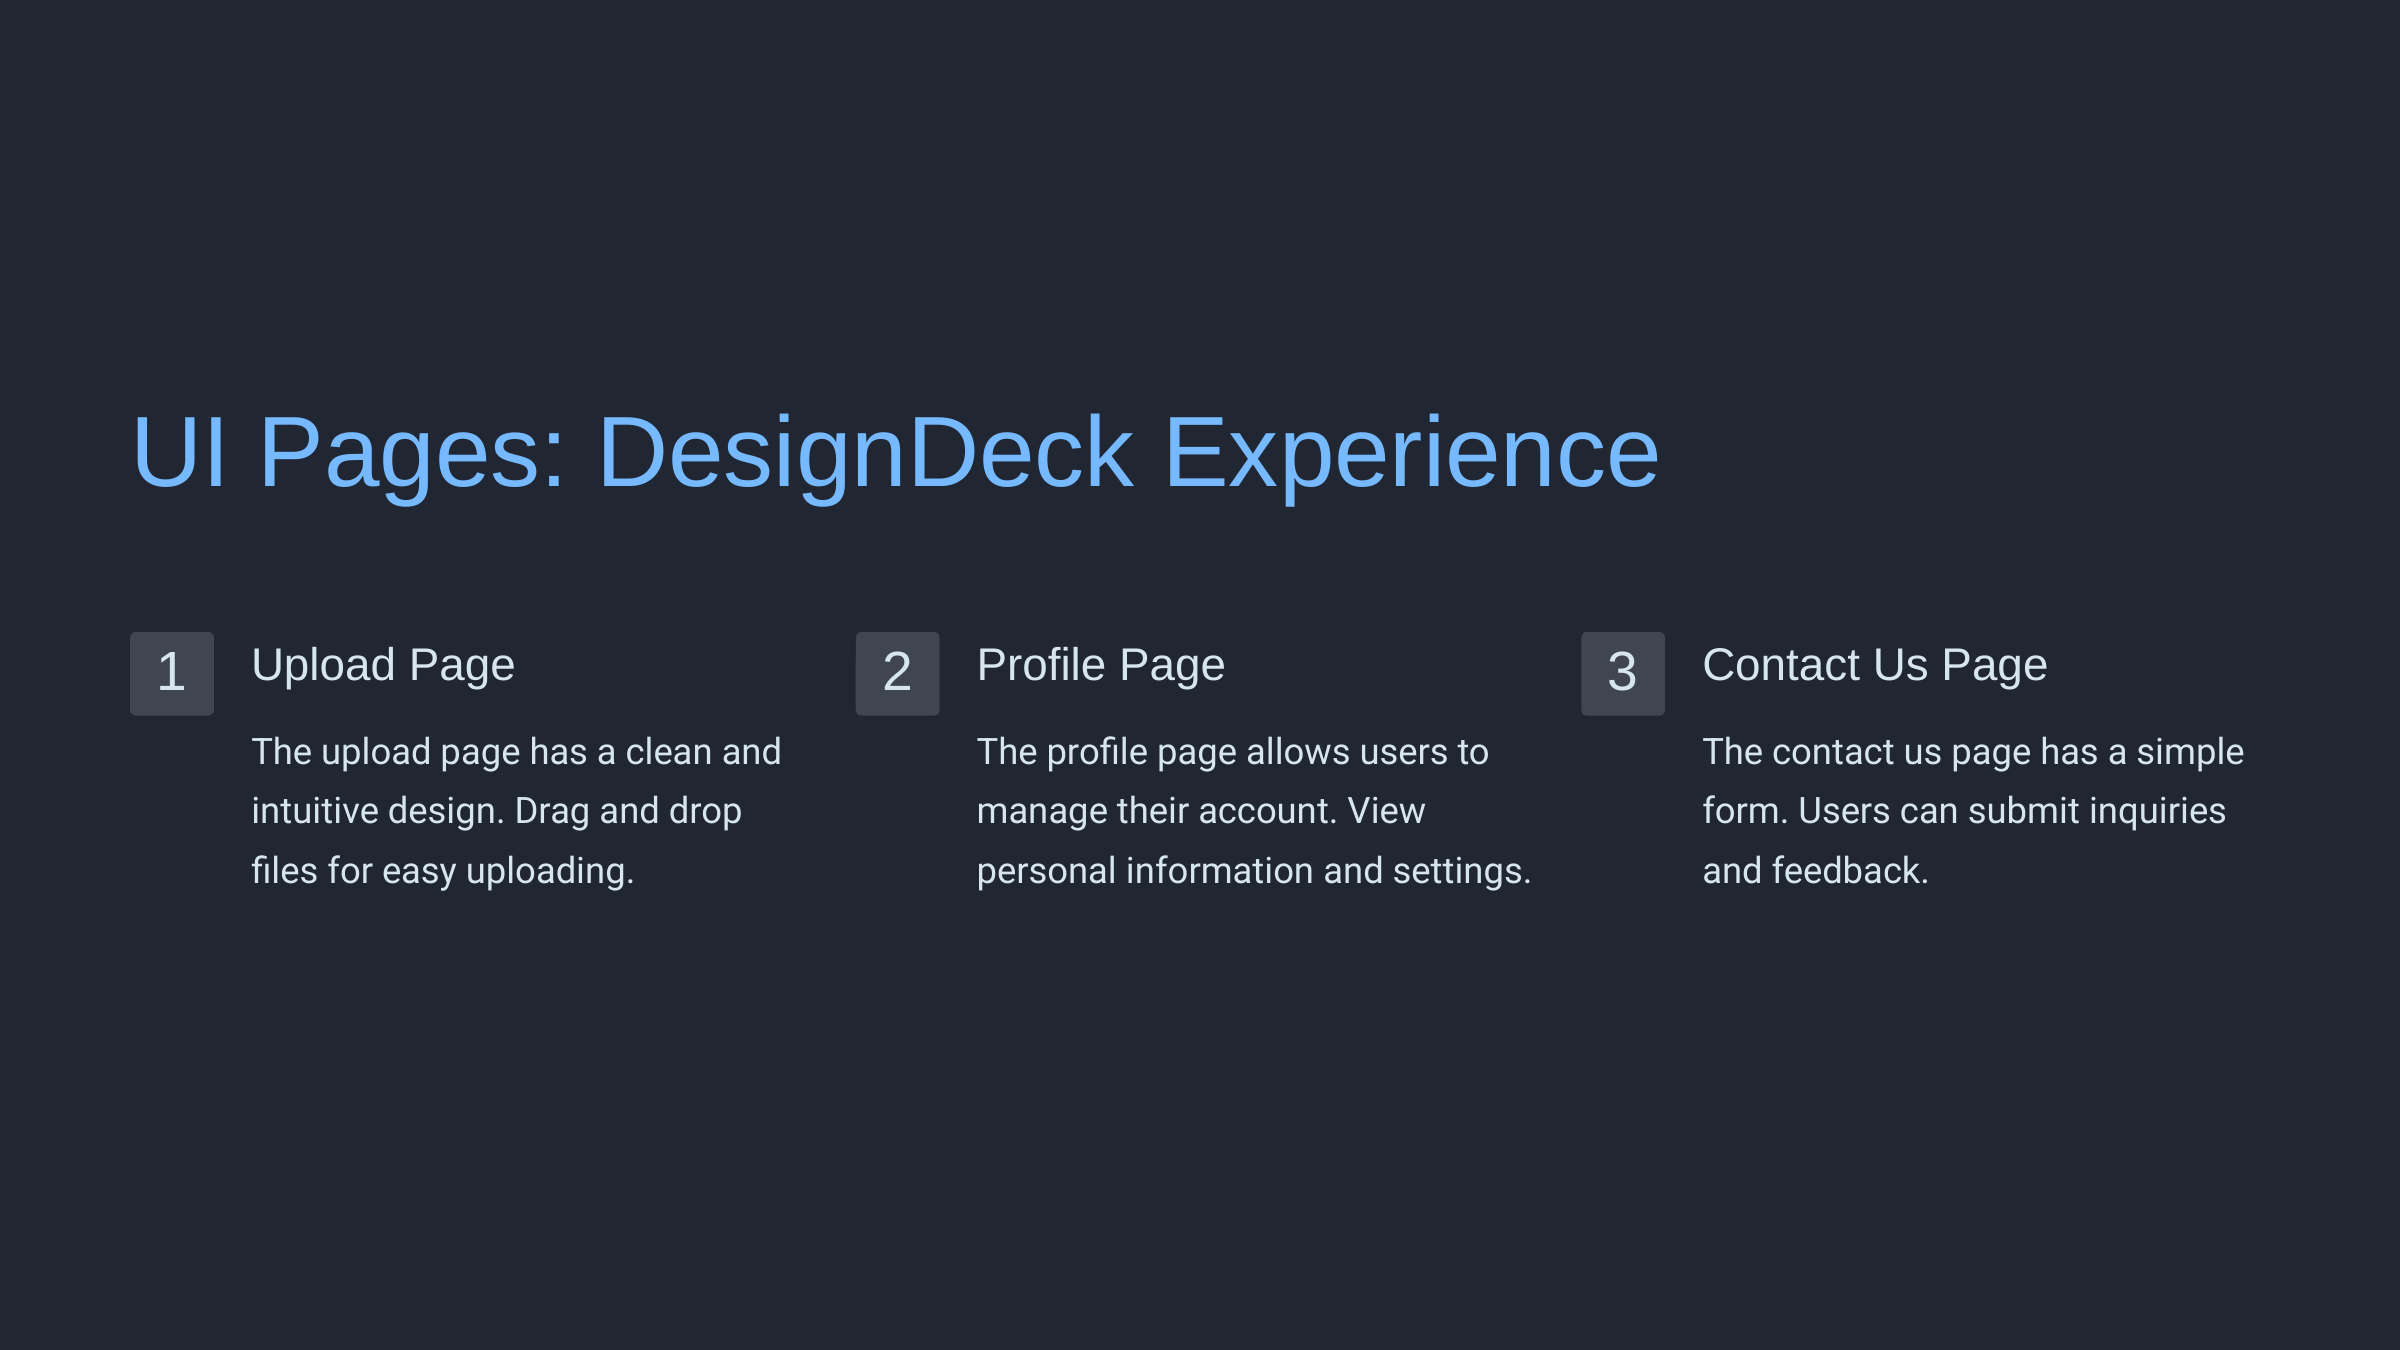

UI Pages: DesignDeck Experience

Upload Page

Profile Page

Contact Us Page
1
2
3
The upload page has a clean and intuitive design. Drag and drop files for easy uploading.
The profile page allows users to manage their account. View personal information and settings.
The contact us page has a simple form. Users can submit inquiries and feedback.